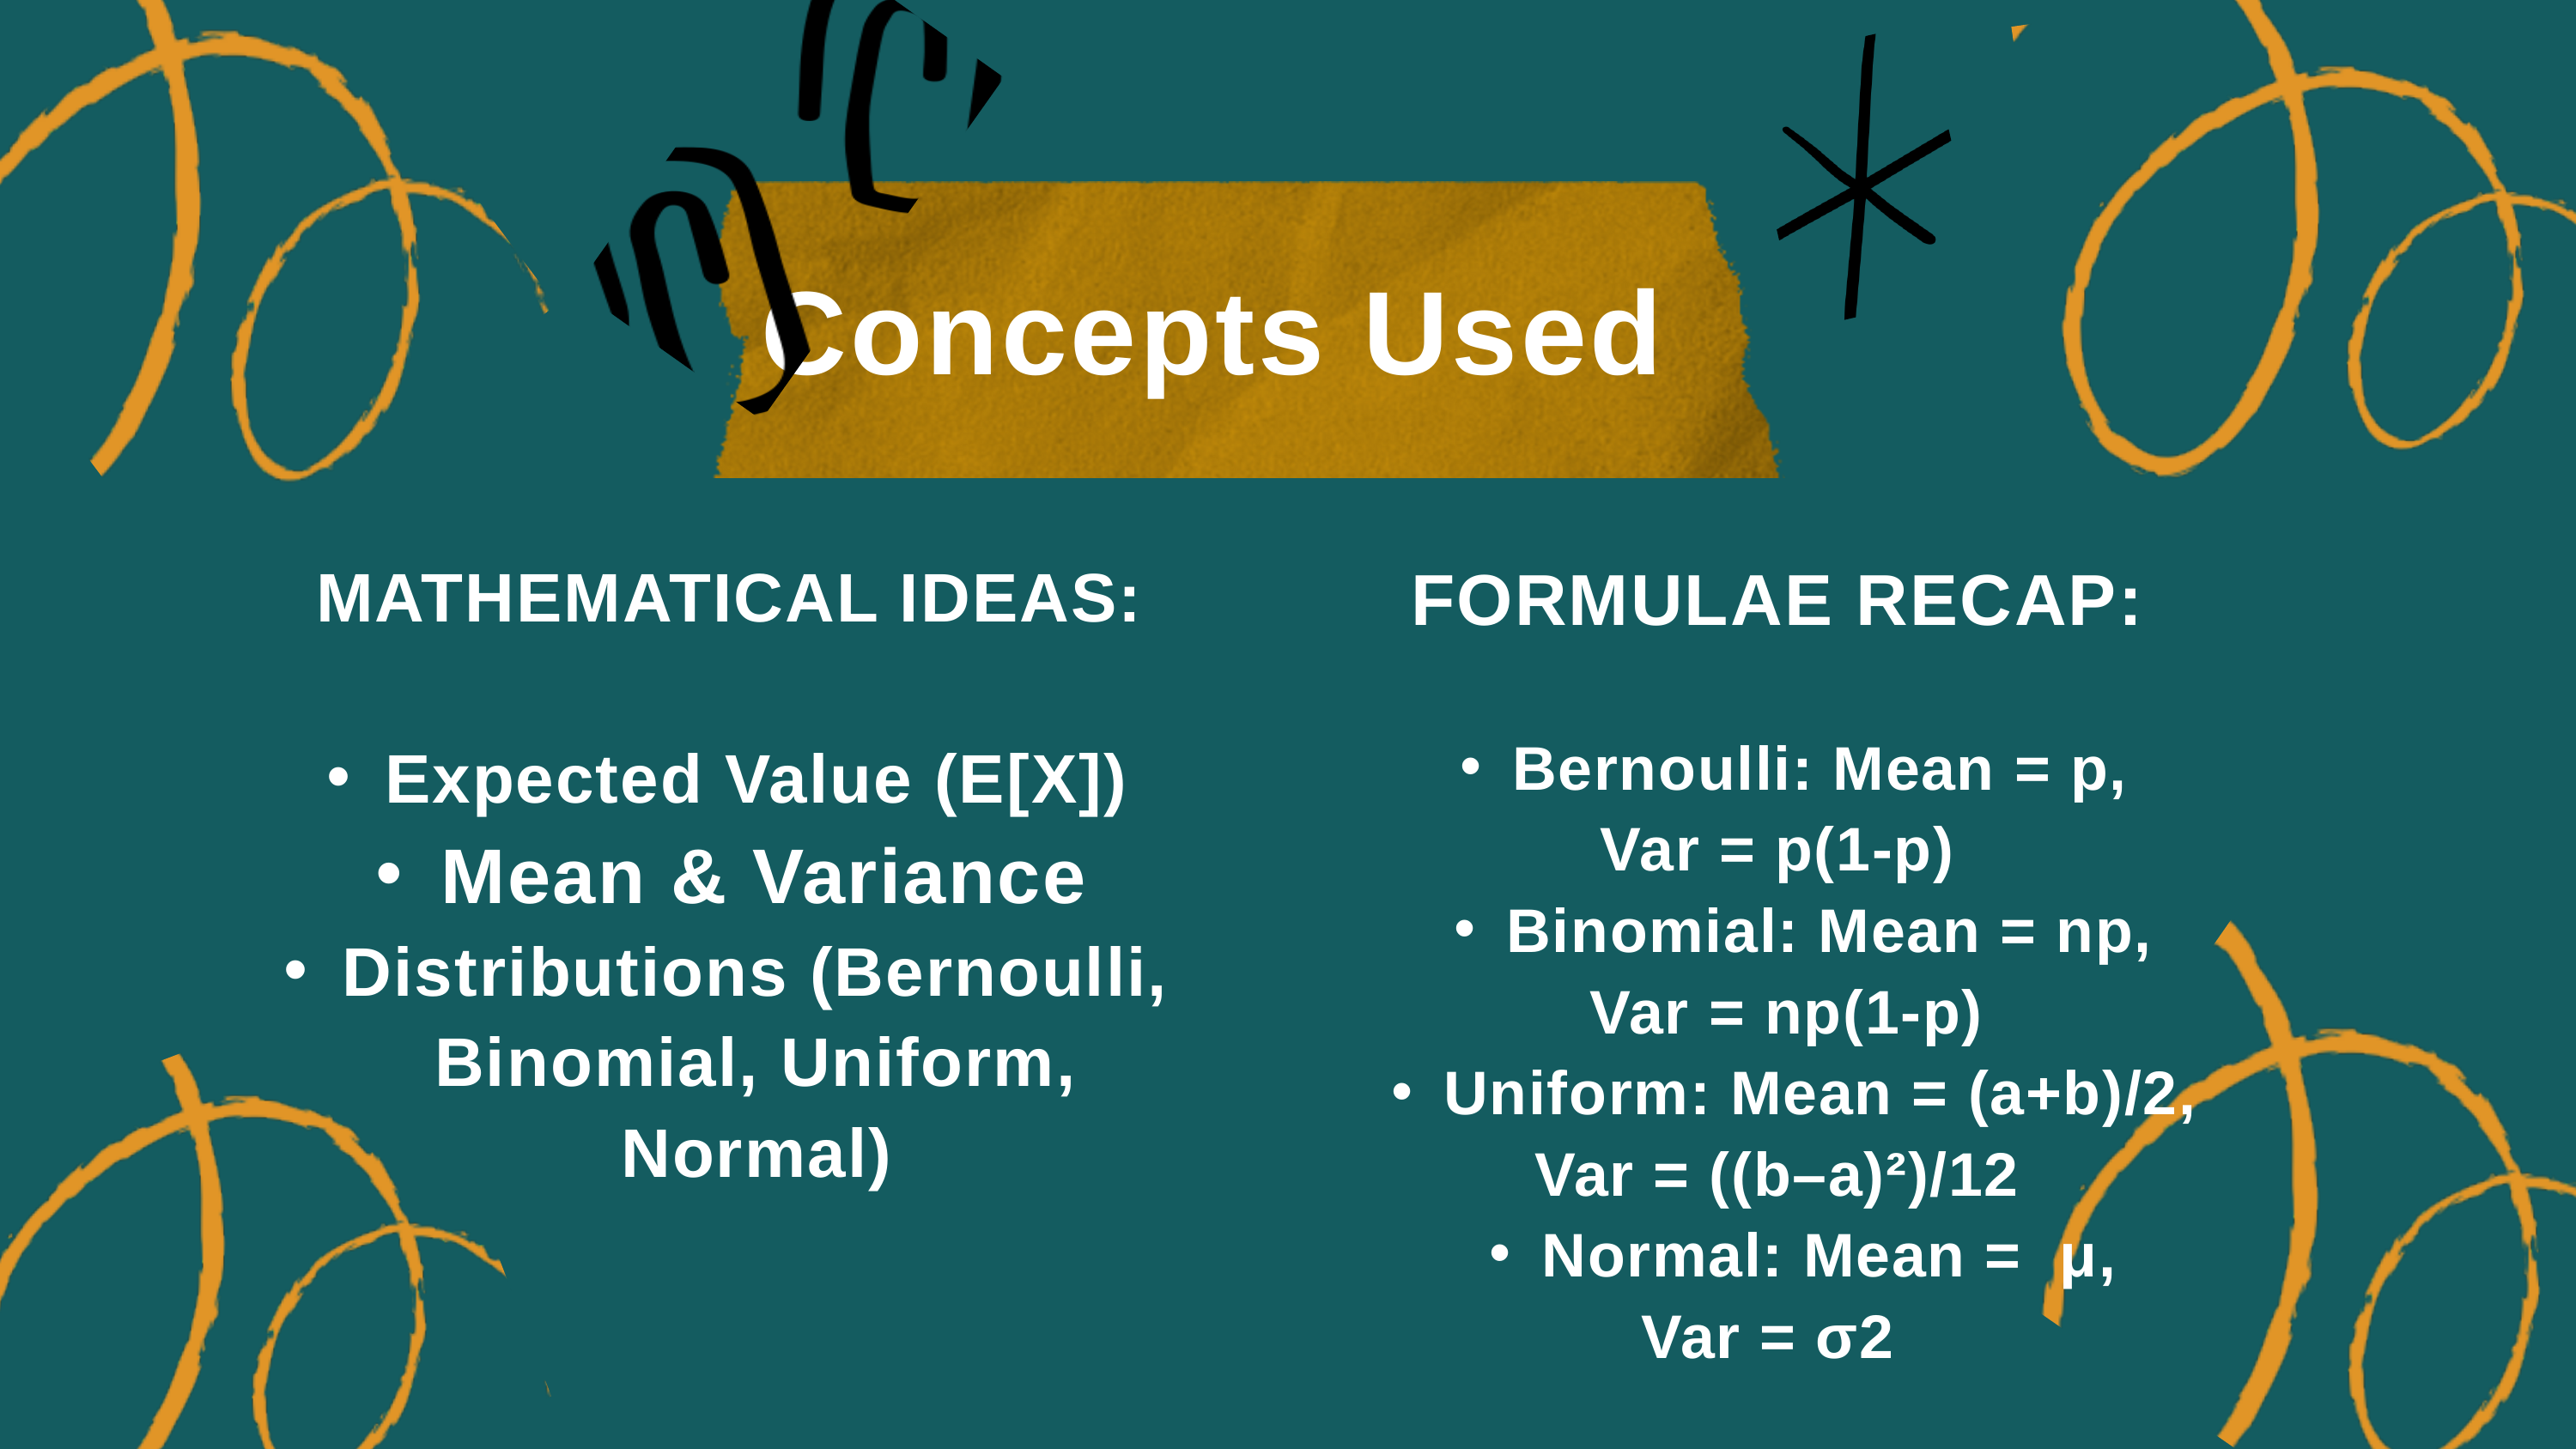

Concepts Used
   MATHEMATICAL IDEAS:

Expected Value (E[X])
Mean & Variance
Distributions (Bernoulli, Binomial, Uniform, Normal)

FORMULAE RECAP:

Bernoulli: Mean = p,
Var = p(1-p)
Binomial: Mean = np,
 Var = np(1-p)
Uniform: Mean = (a+b)/2,
Var = ((b–a)²)/12
Normal: Mean =  μ,
 Var = σ2